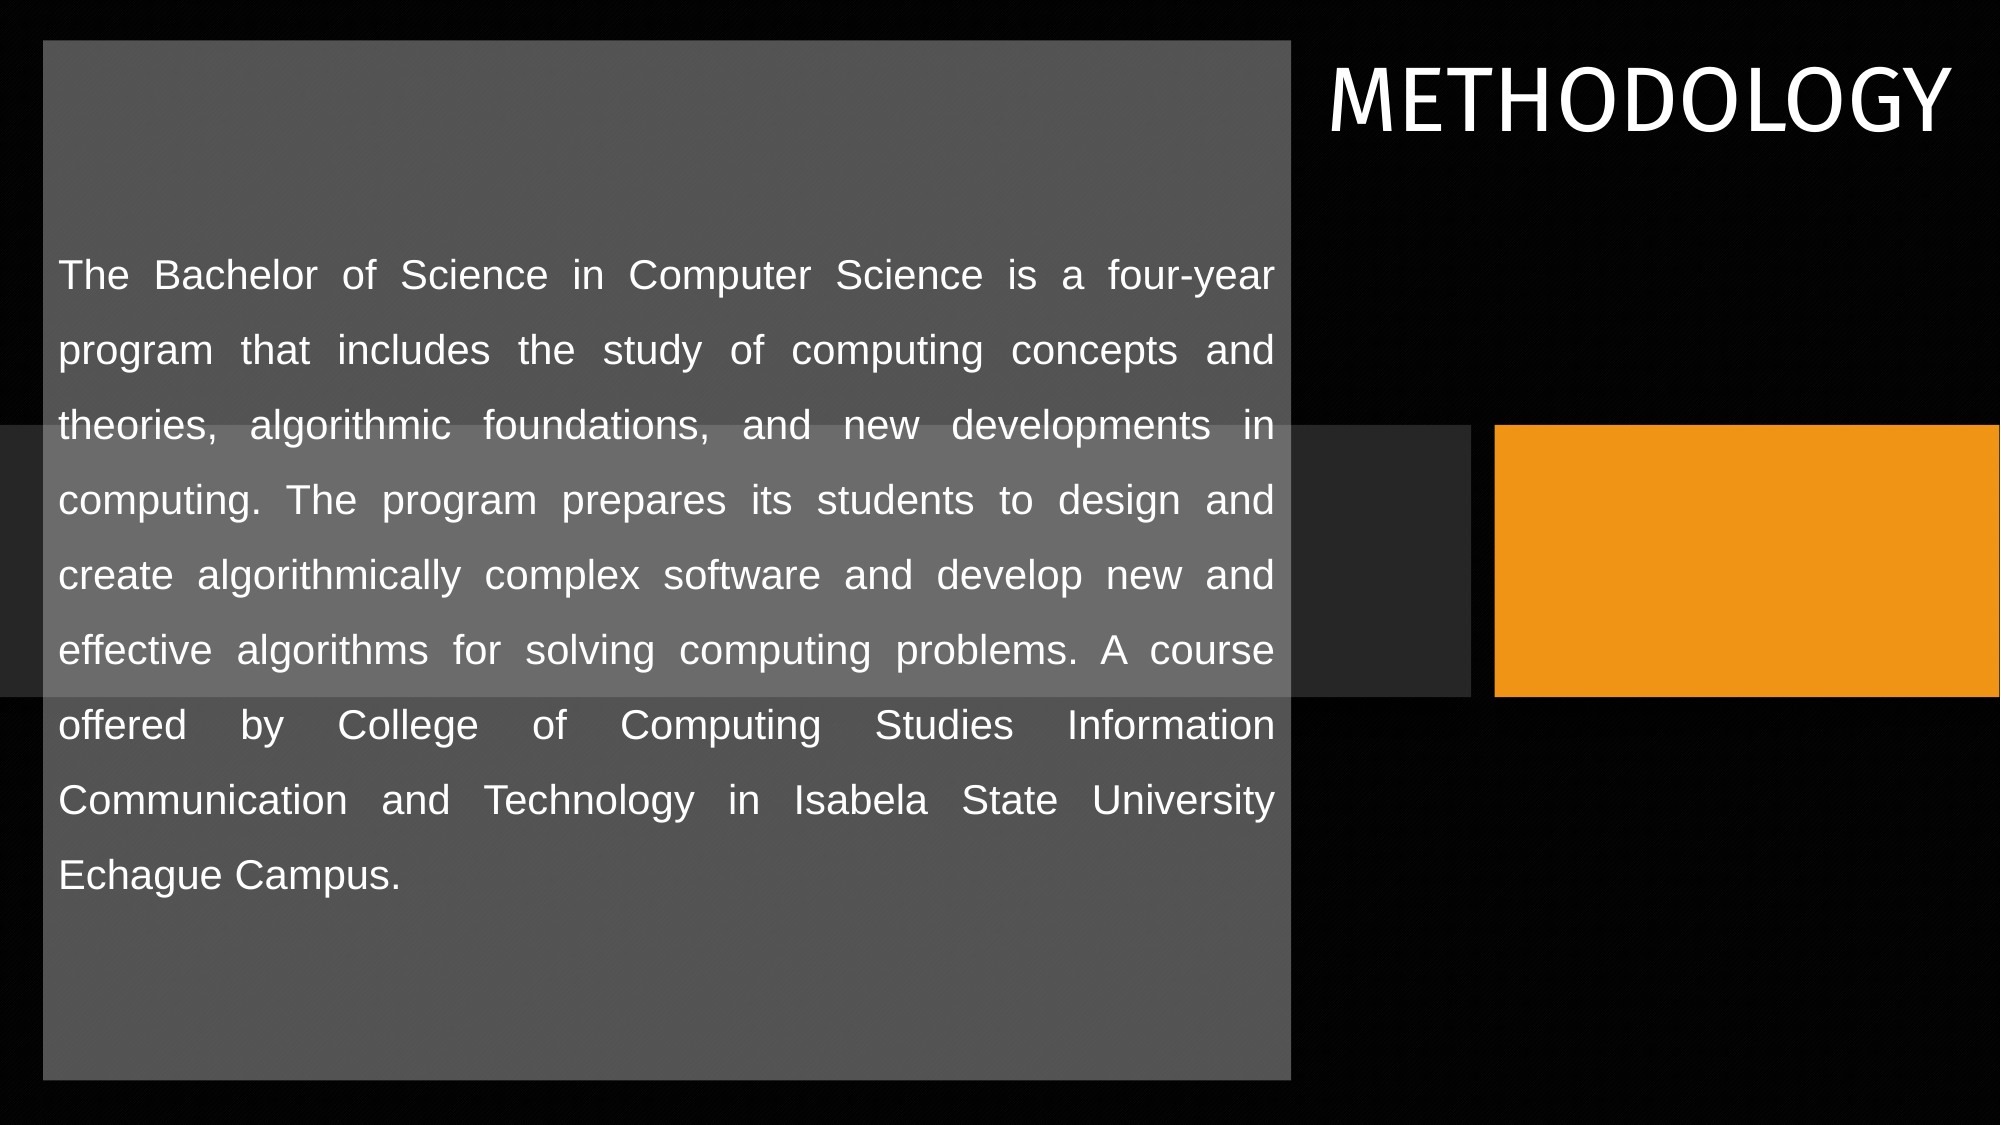

# The Bachelor of Science in Computer Science is a four-year program that includes the study of computing concepts and theories, algorithmic foundations, and new developments in computing. The program prepares its students to design and create algorithmically complex software and develop new and effective algorithms for solving computing problems. A course offered by College of Computing Studies Information Communication and Technology in Isabela State University Echague Campus.
METHODOLOGY